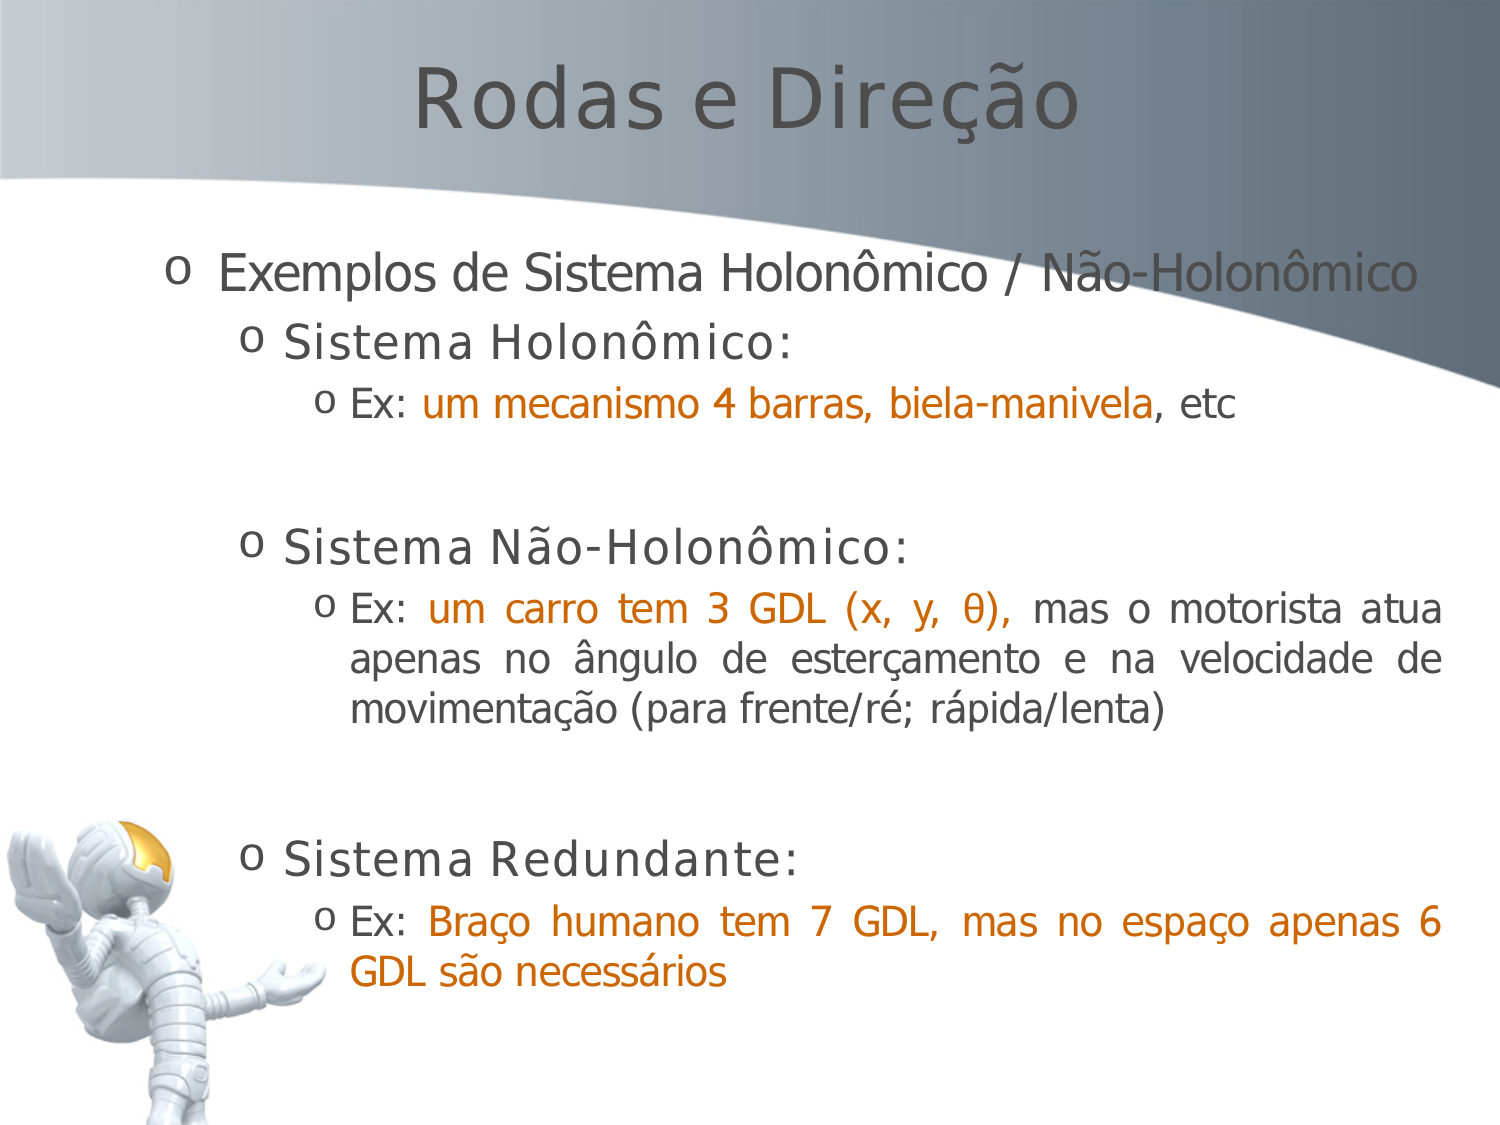

# Rodas e Direção
Exemplos de Sistema Holonômico / Não-Holonômico
Sistema Holonômico:
Ex: um mecanismo 4 barras, biela-manivela, etc

Sistema Não-Holonômico:
Ex: um carro tem 3 GDL (x, y, θ), mas o motorista atua apenas no ângulo de esterçamento e na velocidade de movimentação (para frente/ré; rápida/lenta)

Sistema Redundante:
Ex: Braço humano tem 7 GDL, mas no espaço apenas 6 GDL são necessários